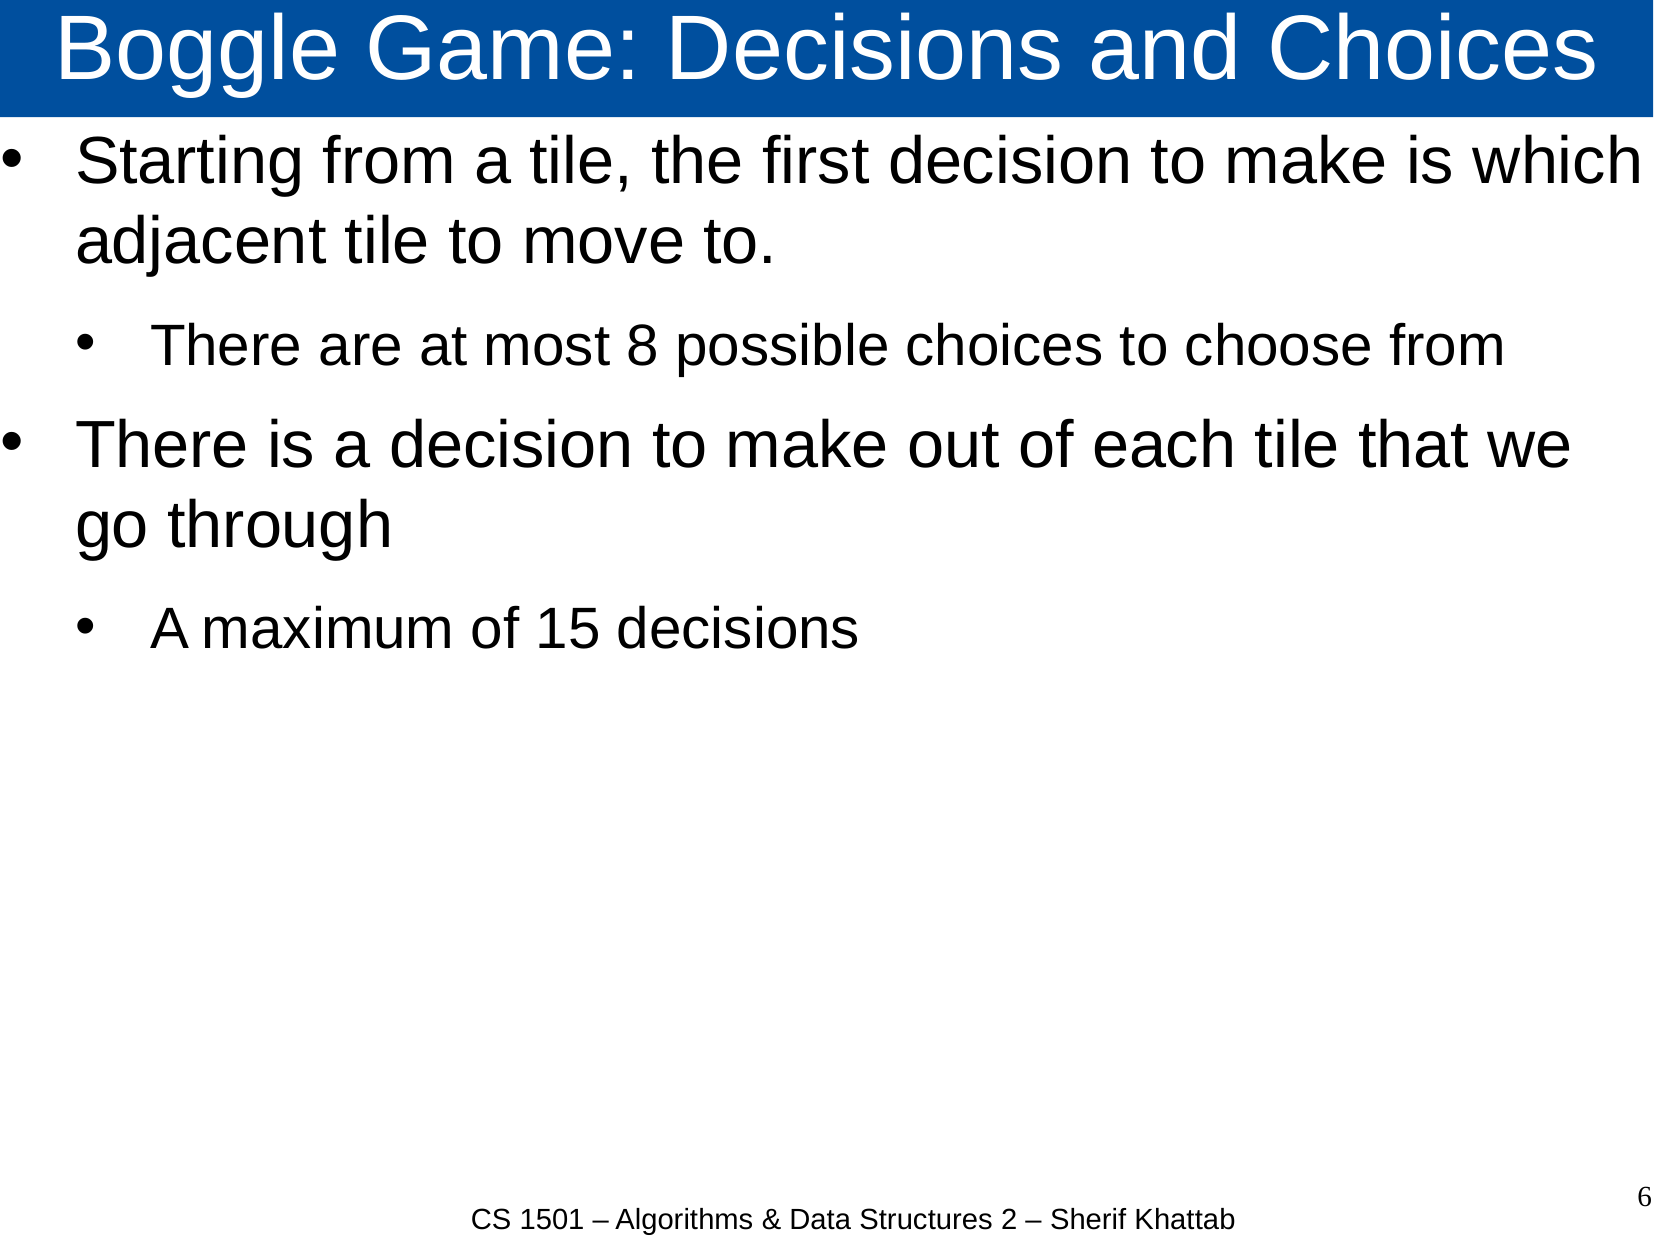

# Boggle Game: Decisions and Choices
Starting from a tile, the first decision to make is which adjacent tile to move to.
There are at most 8 possible choices to choose from
There is a decision to make out of each tile that we go through
A maximum of 15 decisions
6
CS 1501 – Algorithms & Data Structures 2 – Sherif Khattab